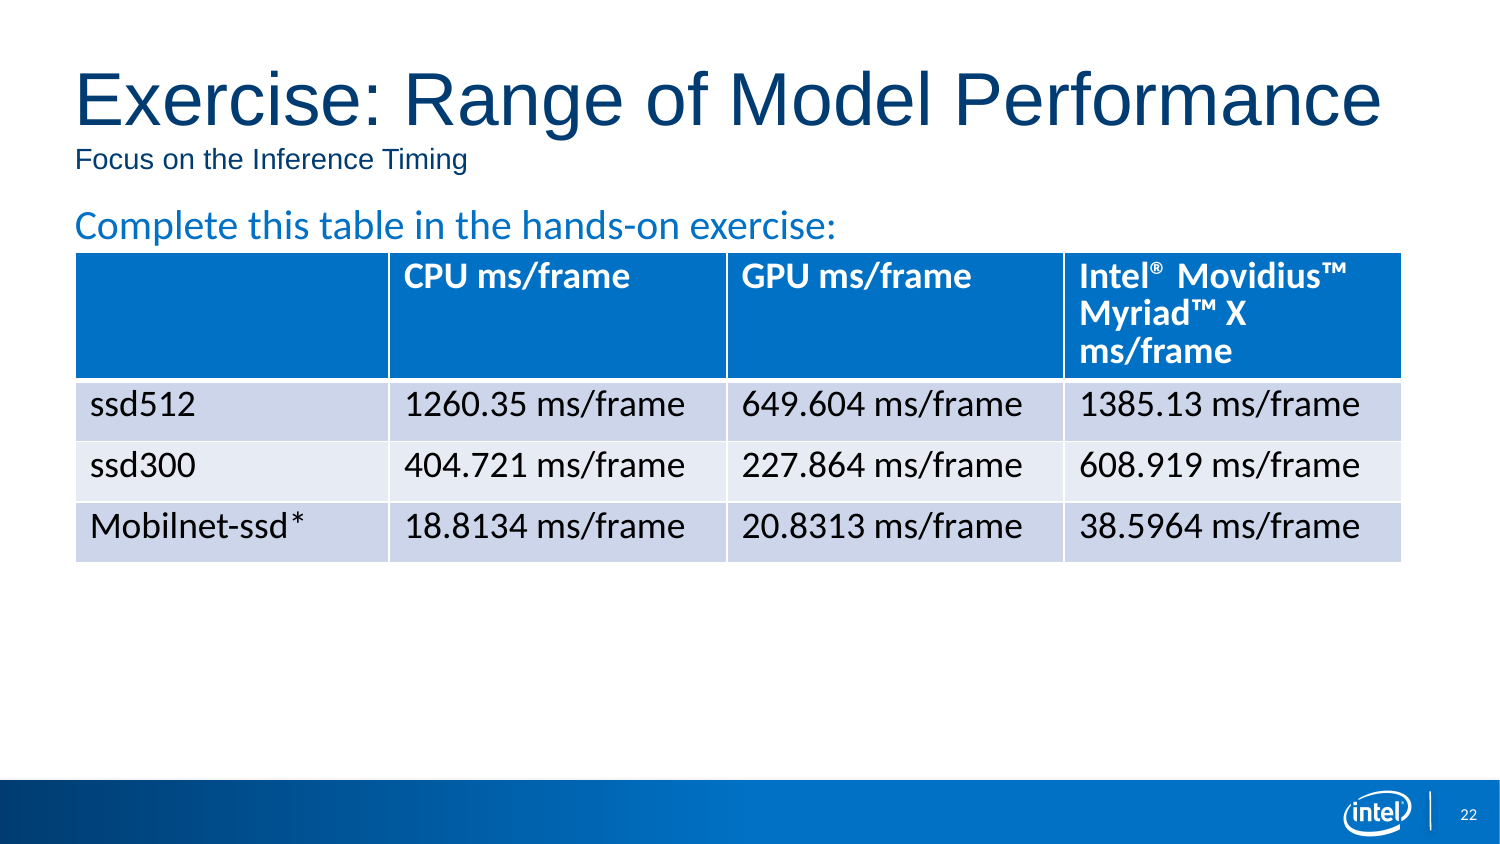

# Exercise: Range of Model Performance Focus on the Inference Timing
Complete this table in the hands-on exercise:

|  | CPU ms/frame | GPU ms/frame | Intel® Movidius™ Myriad™ X ms/frame |
| --- | --- | --- | --- |
| ssd512 | 1260.35 ms/frame | 649.604 ms/frame | 1385.13 ms/frame |
| ssd300 | 404.721 ms/frame | 227.864 ms/frame | 608.919 ms/frame |
| Mobilnet-ssd\* | 18.8134 ms/frame | 20.8313 ms/frame | 38.5964 ms/frame |
22